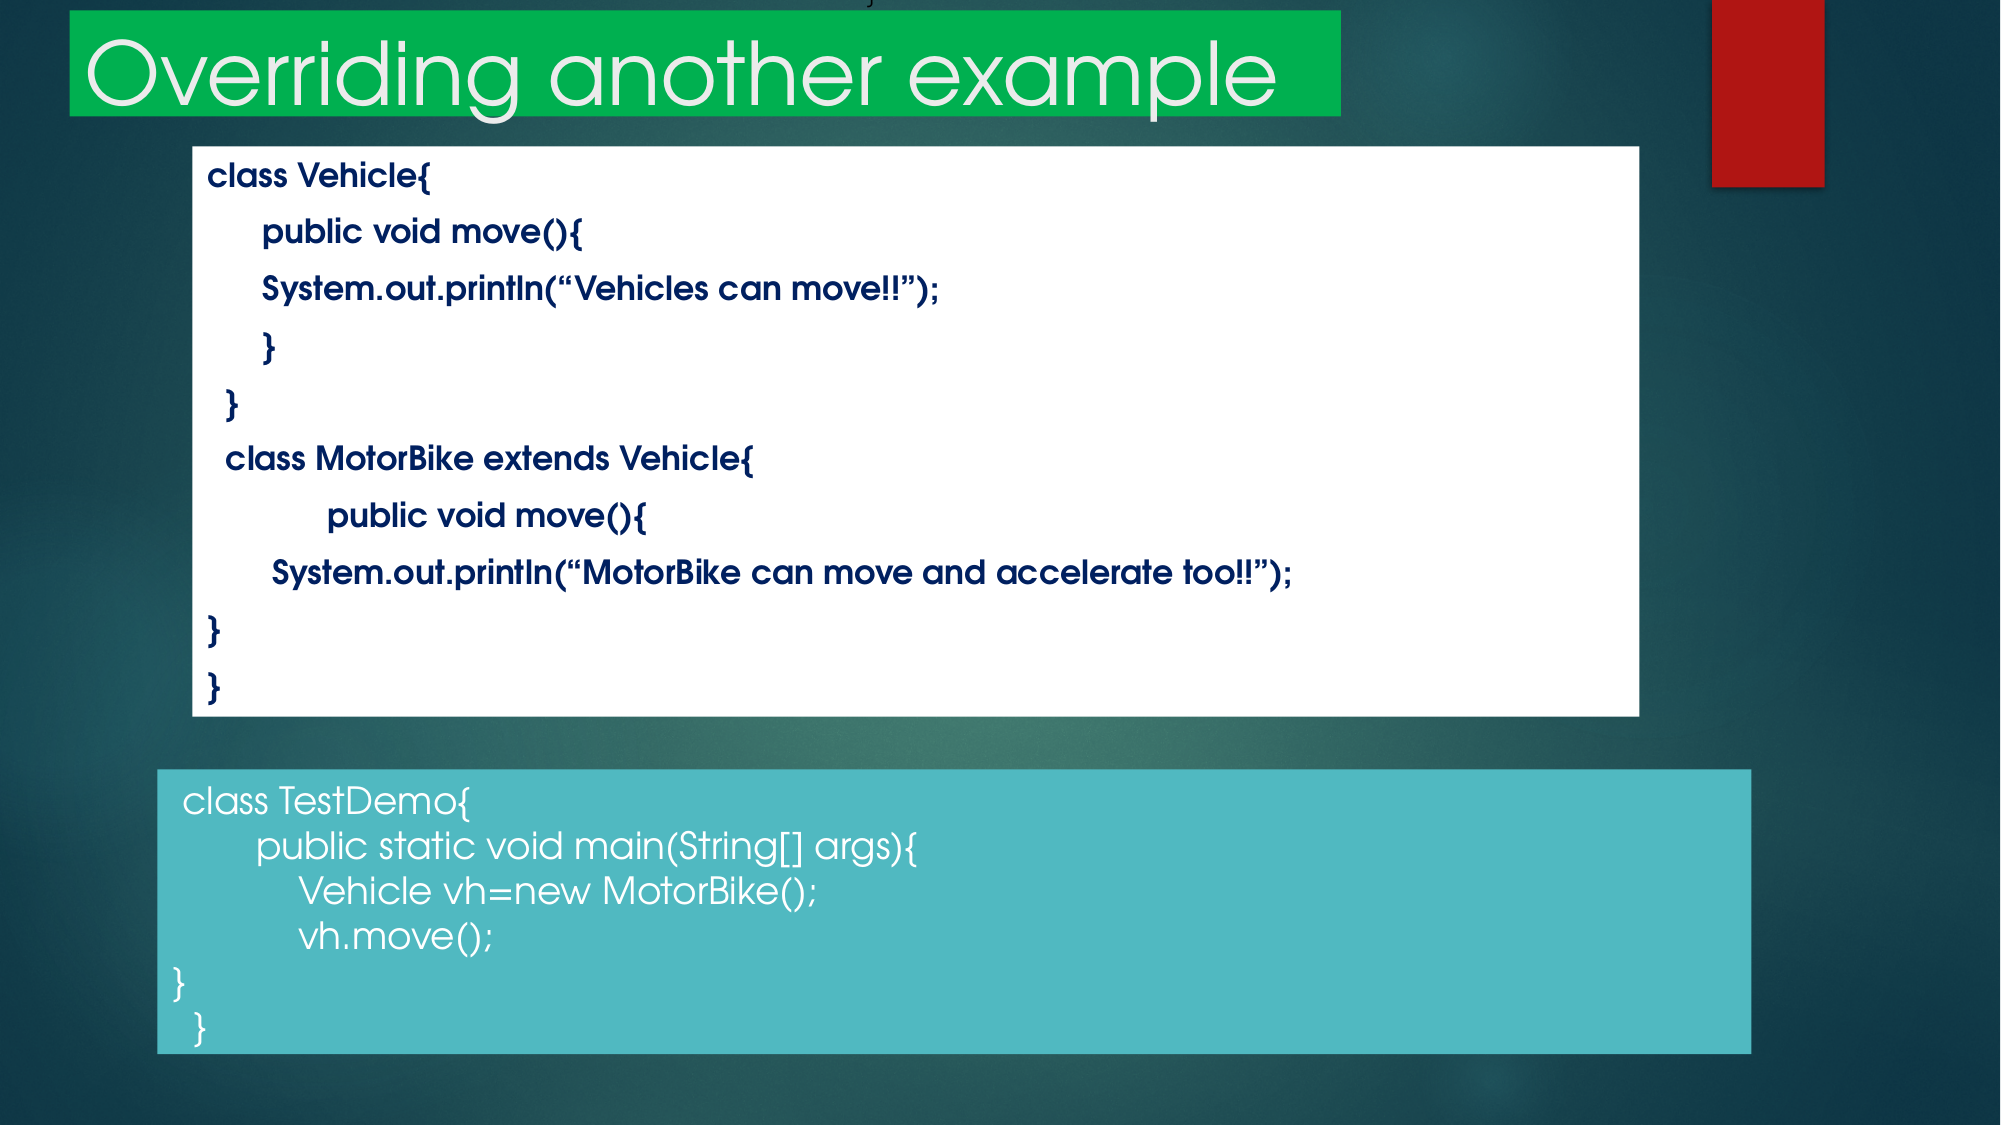

}
  }
# Overriding another example
class Vehicle{
      public void move(){
      System.out.println(“Vehicles can move!!”);
      }
  }
  class MotorBike extends Vehicle{
	public void move(){
       System.out.println(“MotorBike can move and accelerate too!!”);
}
}
 class TestDemo{
        public static void main(String[] args){
            Vehicle vh=new MotorBike();
            vh.move();
}
  }